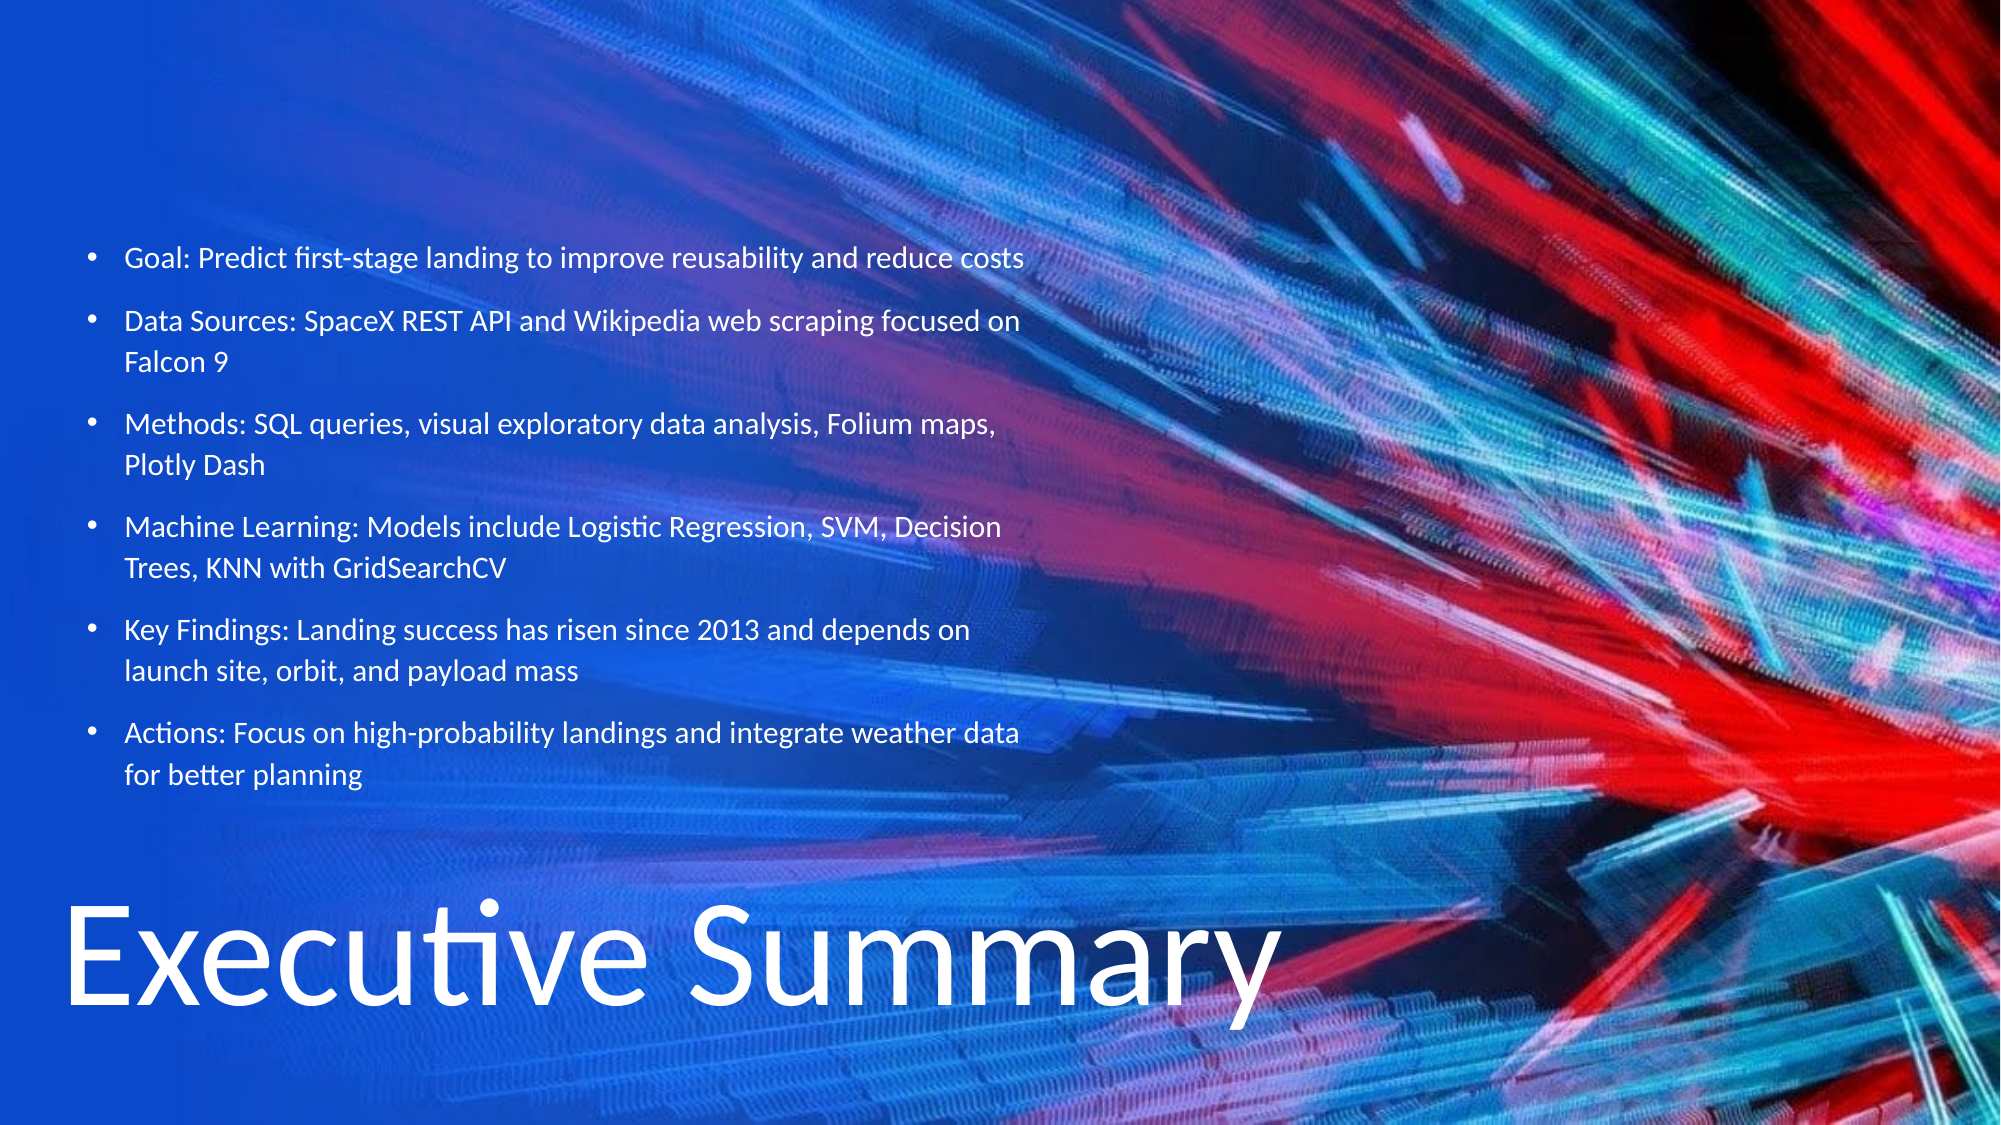

Goal: Predict first-stage landing to improve reusability and reduce costs
Data Sources: SpaceX REST API and Wikipedia web scraping focused on Falcon 9
Methods: SQL queries, visual exploratory data analysis, Folium maps, Plotly Dash
Machine Learning: Models include Logistic Regression, SVM, Decision Trees, KNN with GridSearchCV
Key Findings: Landing success has risen since 2013 and depends on launch site, orbit, and payload mass
Actions: Focus on high-probability landings and integrate weather data for better planning
Executive Summary